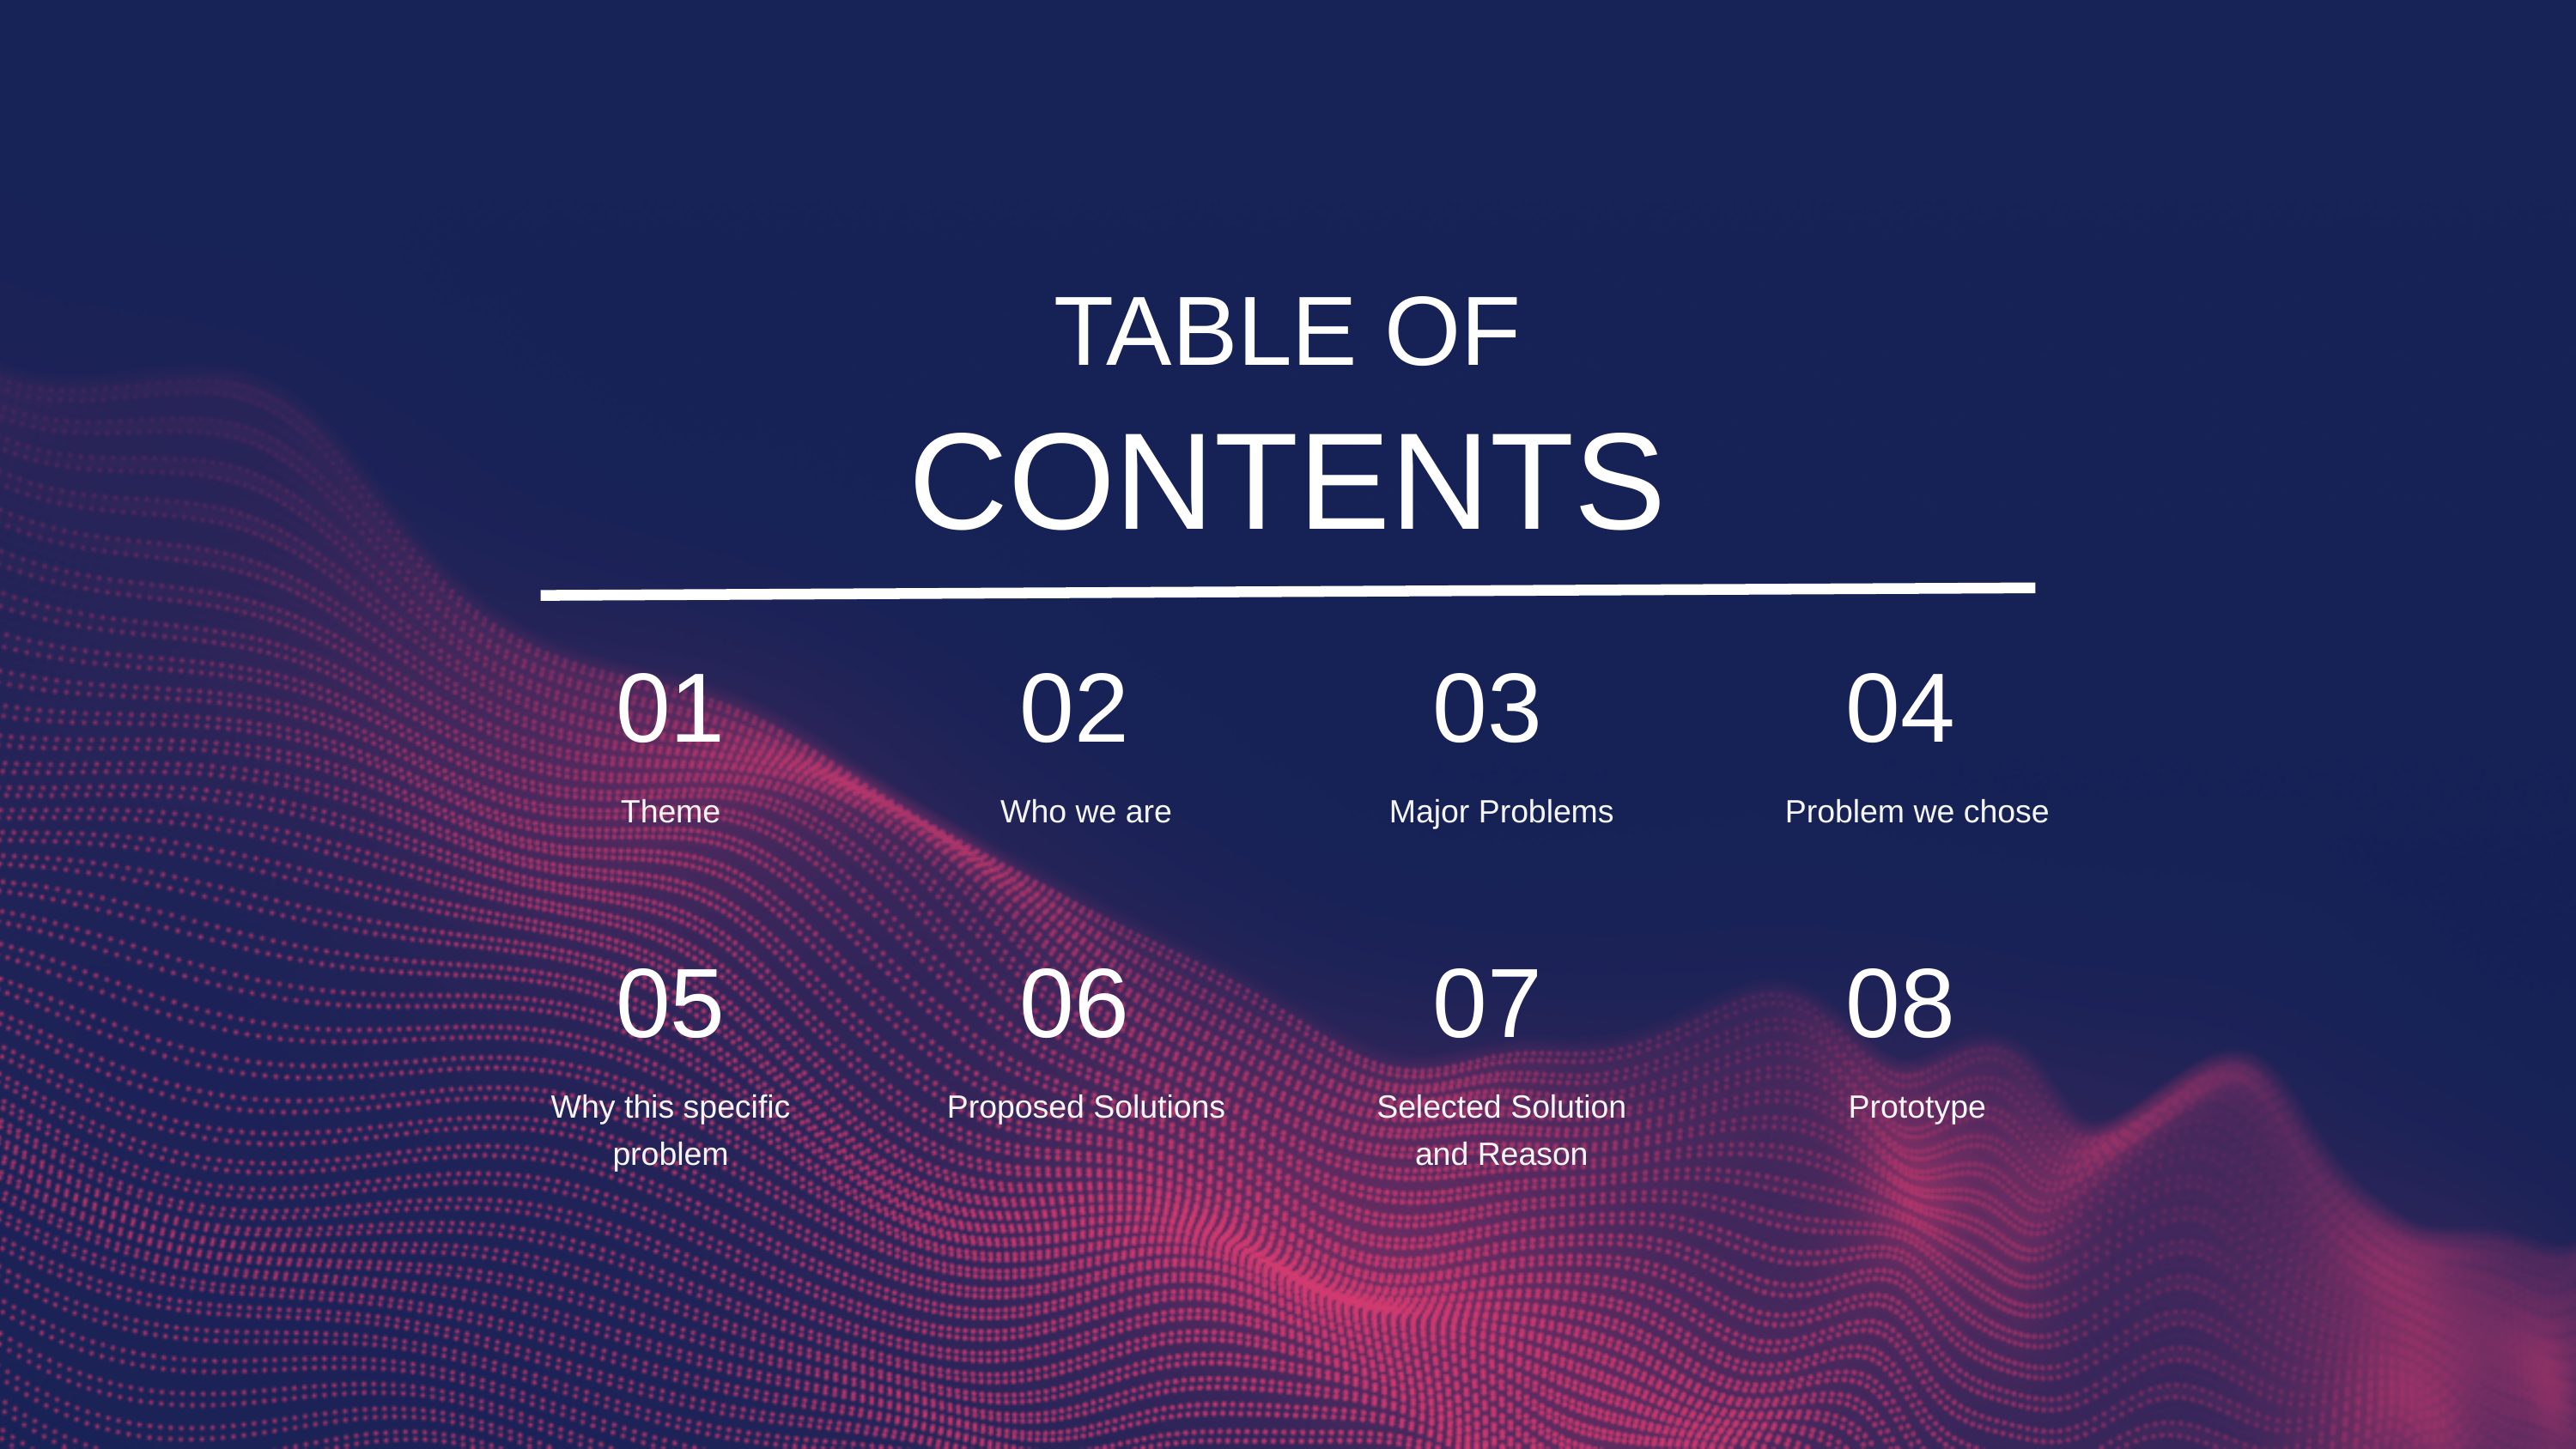

TABLE OF
CONTENTS

01
02
03
04
Theme
Who we are
Major Problems
Problem we chose
05
06
07
08
Why this specific problem
Proposed Solutions
Selected Solution and Reason
Prototype